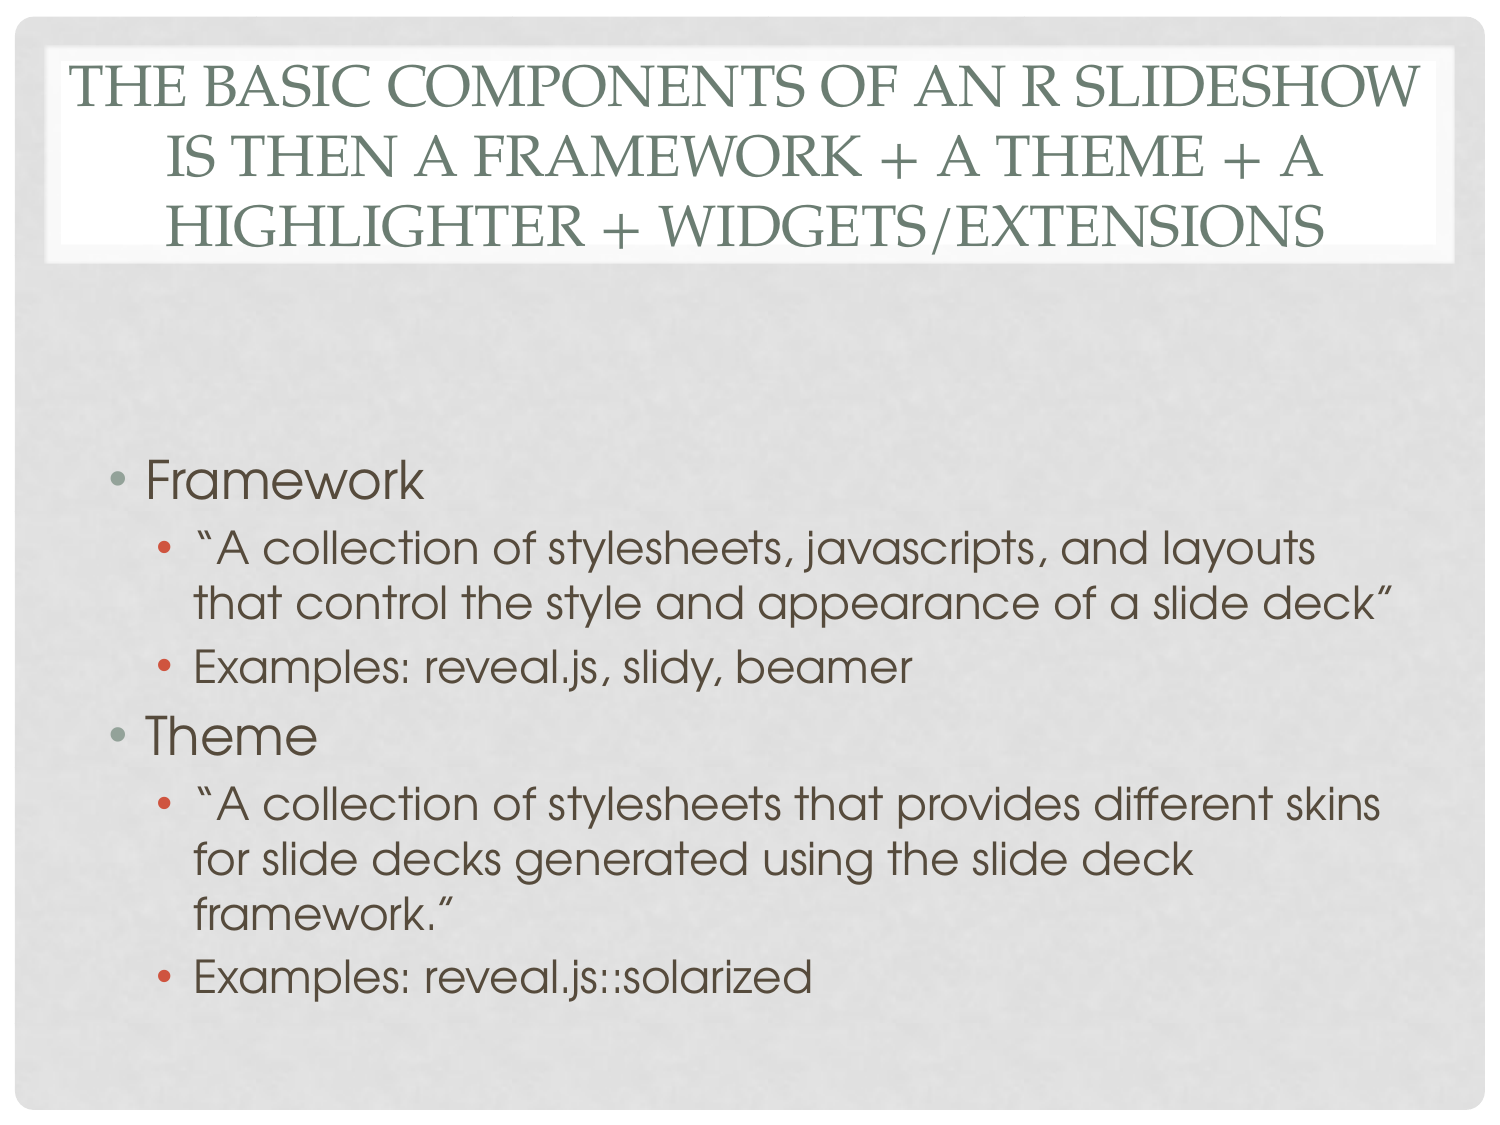

# The basic components of an R slideshow is then a framework + a theme + a highlighter + widgets/extensions
Framework
“A collection of stylesheets, javascripts, and layouts that control the style and appearance of a slide deck”
Examples: reveal.js, slidy, beamer
Theme
“A collection of stylesheets that provides different skins for slide decks generated using the slide deck framework.”
Examples: reveal.js::solarized